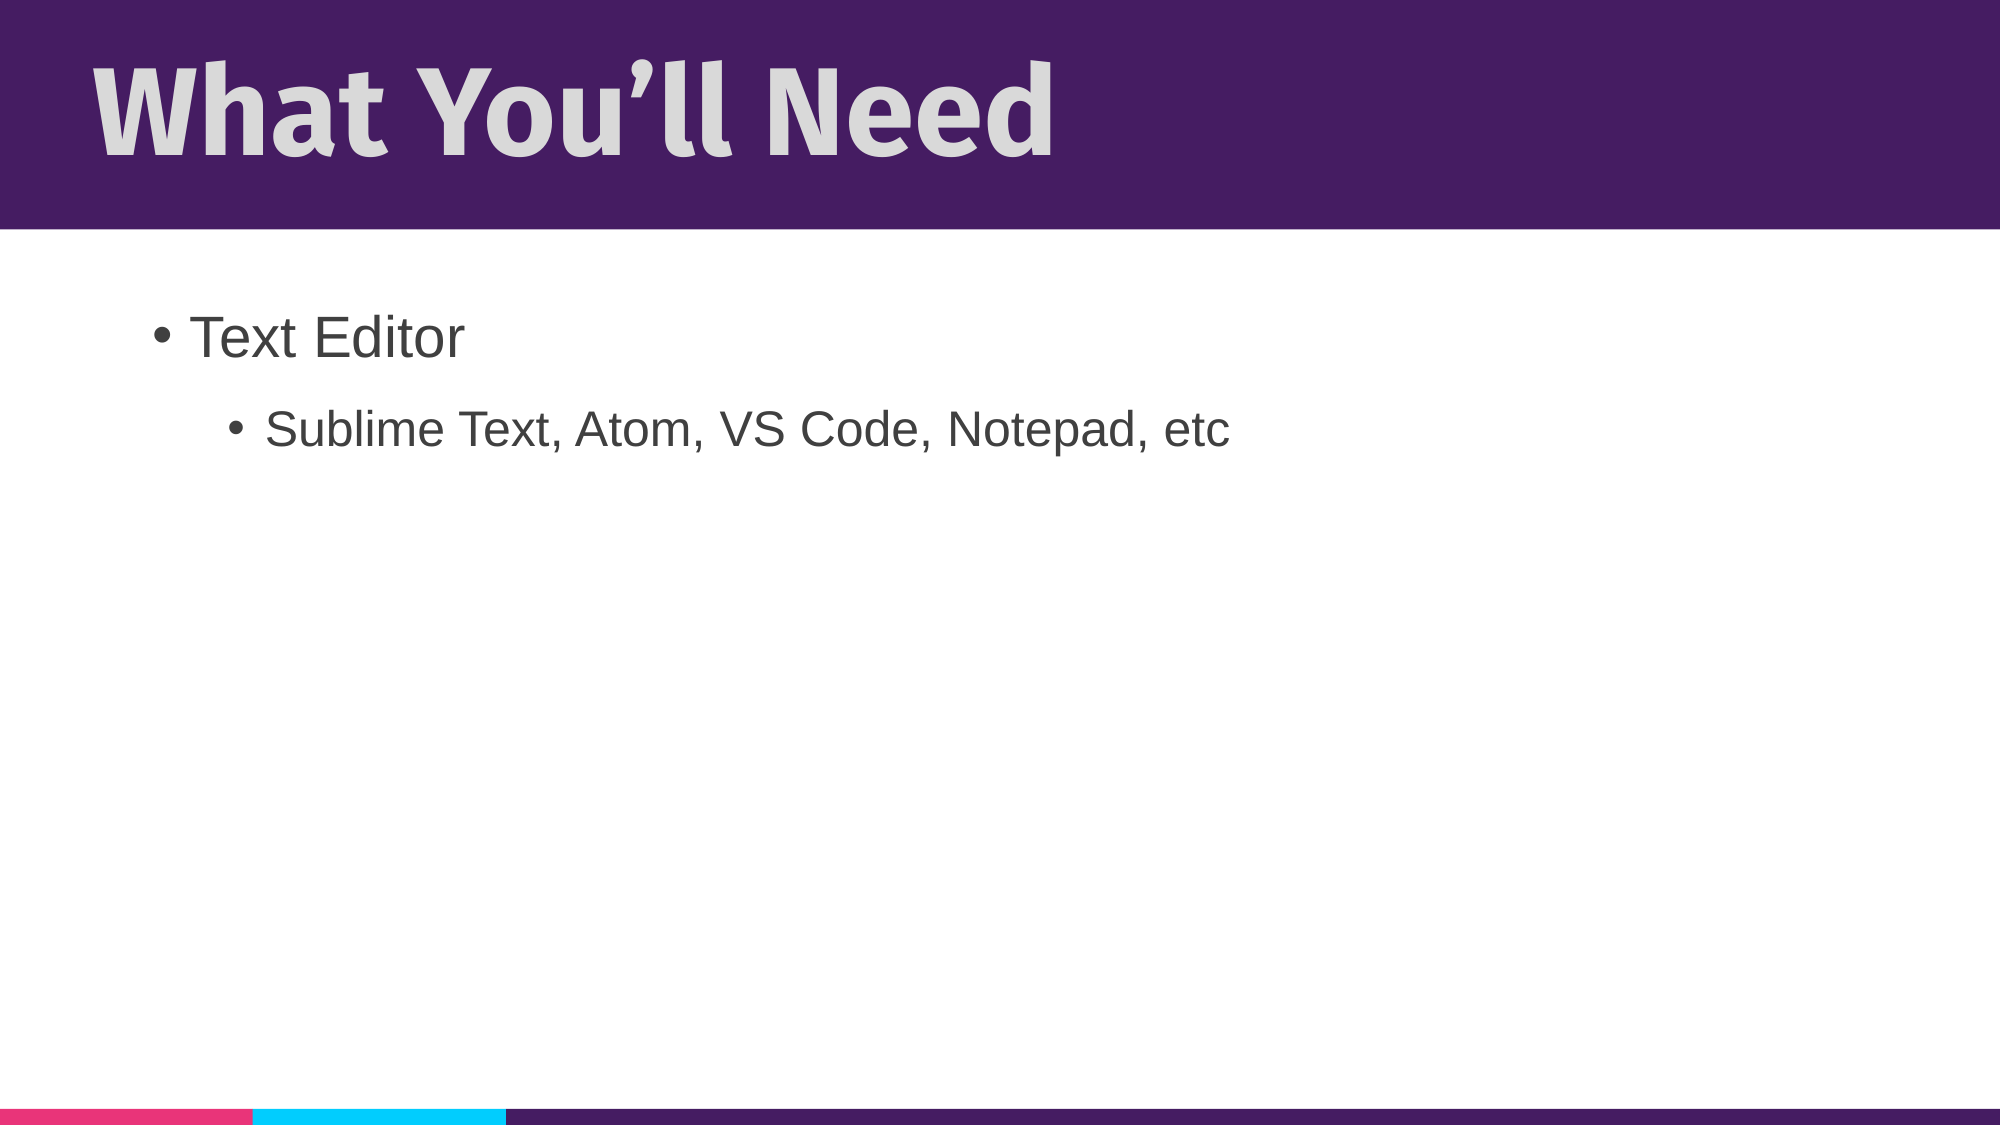

# What You’ll Need
Text Editor
Sublime Text, Atom, VS Code, Notepad, etc